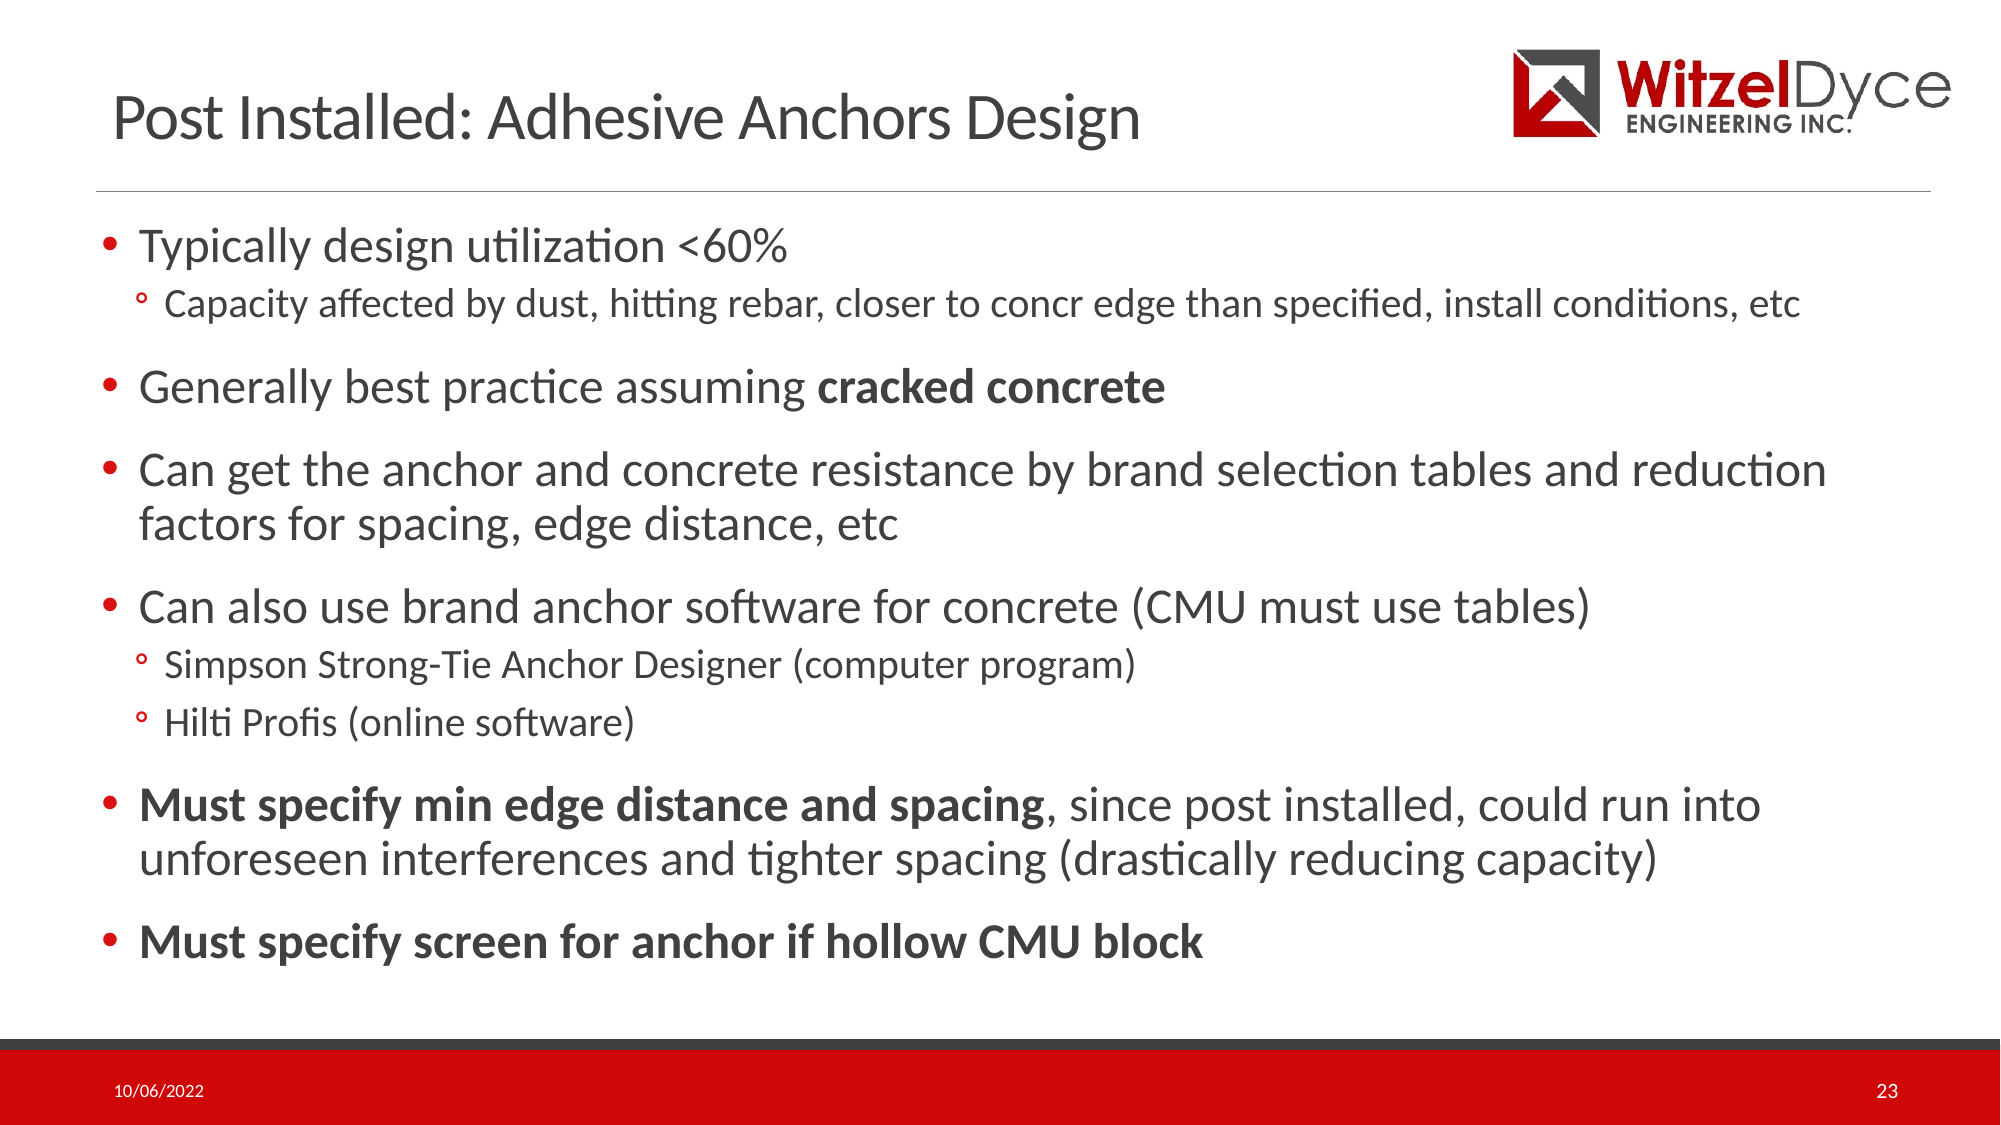

# Post Installed: Adhesive Anchors Design
Typically design utilization <60%
Capacity affected by dust, hitting rebar, closer to concr edge than specified, install conditions, etc
Generally best practice assuming cracked concrete
Can get the anchor and concrete resistance by brand selection tables and reduction factors for spacing, edge distance, etc
Can also use brand anchor software for concrete (CMU must use tables)
Simpson Strong-Tie Anchor Designer (computer program)
Hilti Profis (online software)
Must specify min edge distance and spacing, since post installed, could run into unforeseen interferences and tighter spacing (drastically reducing capacity)
Must specify screen for anchor if hollow CMU block